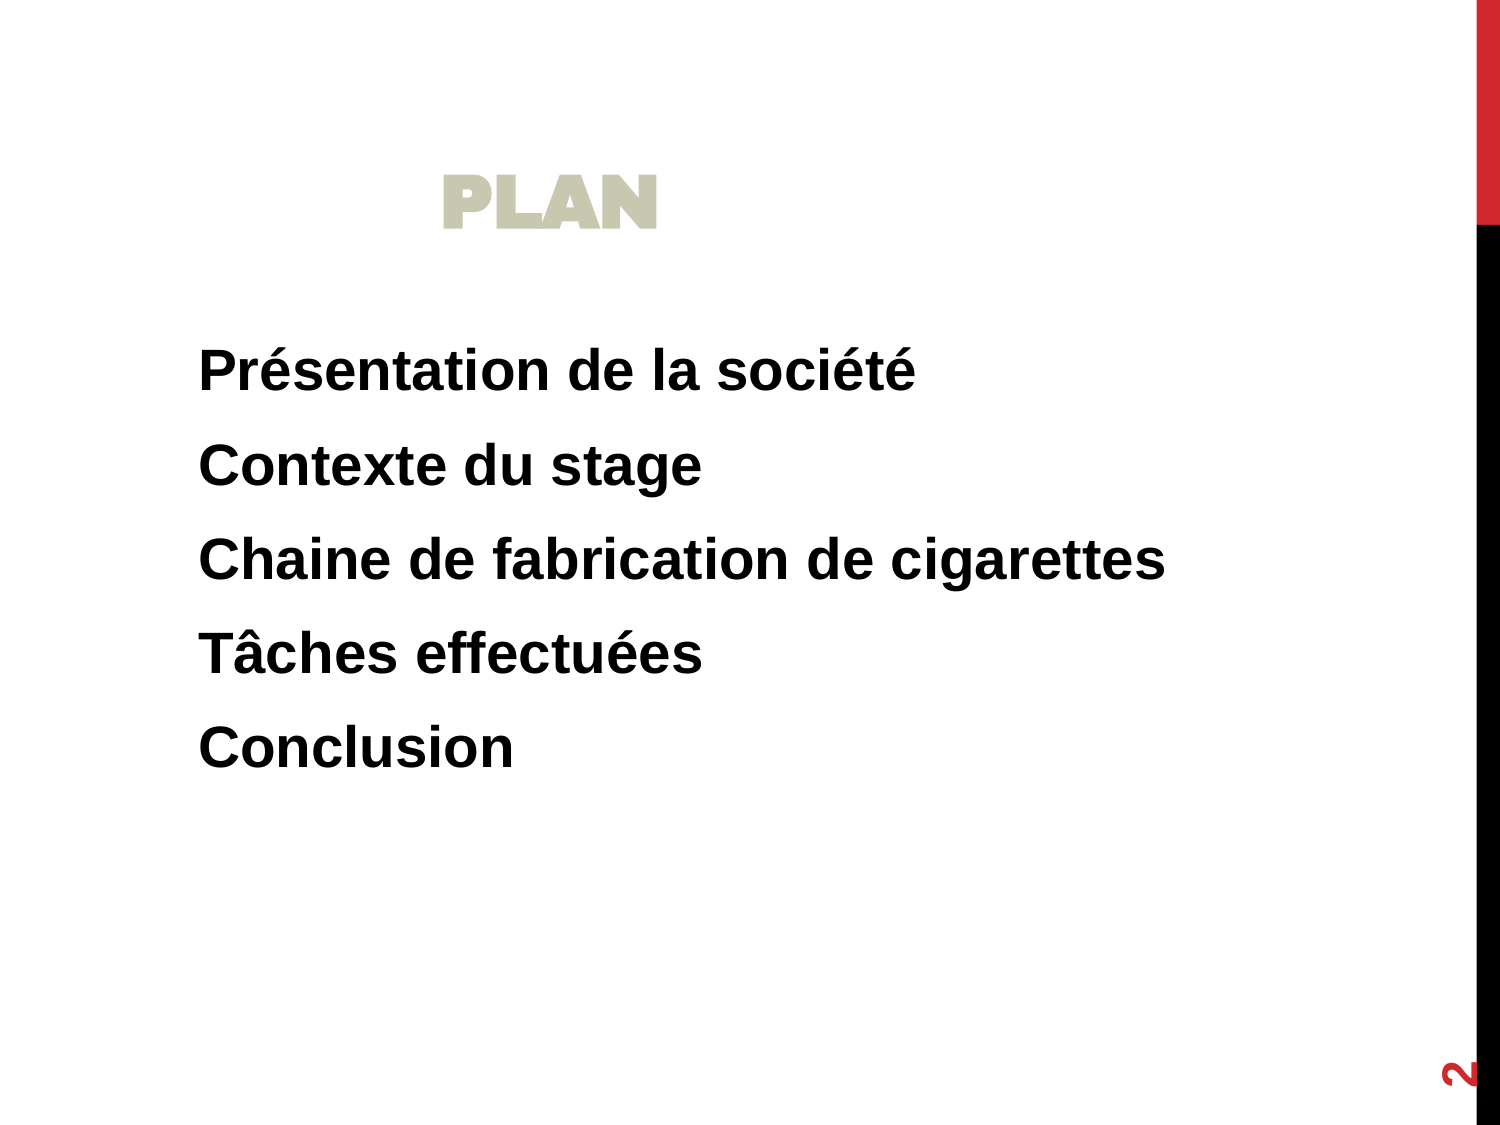

# Plan
Présentation de la société
Contexte du stage
Chaine de fabrication de cigarettes
Tâches effectuées
Conclusion
2